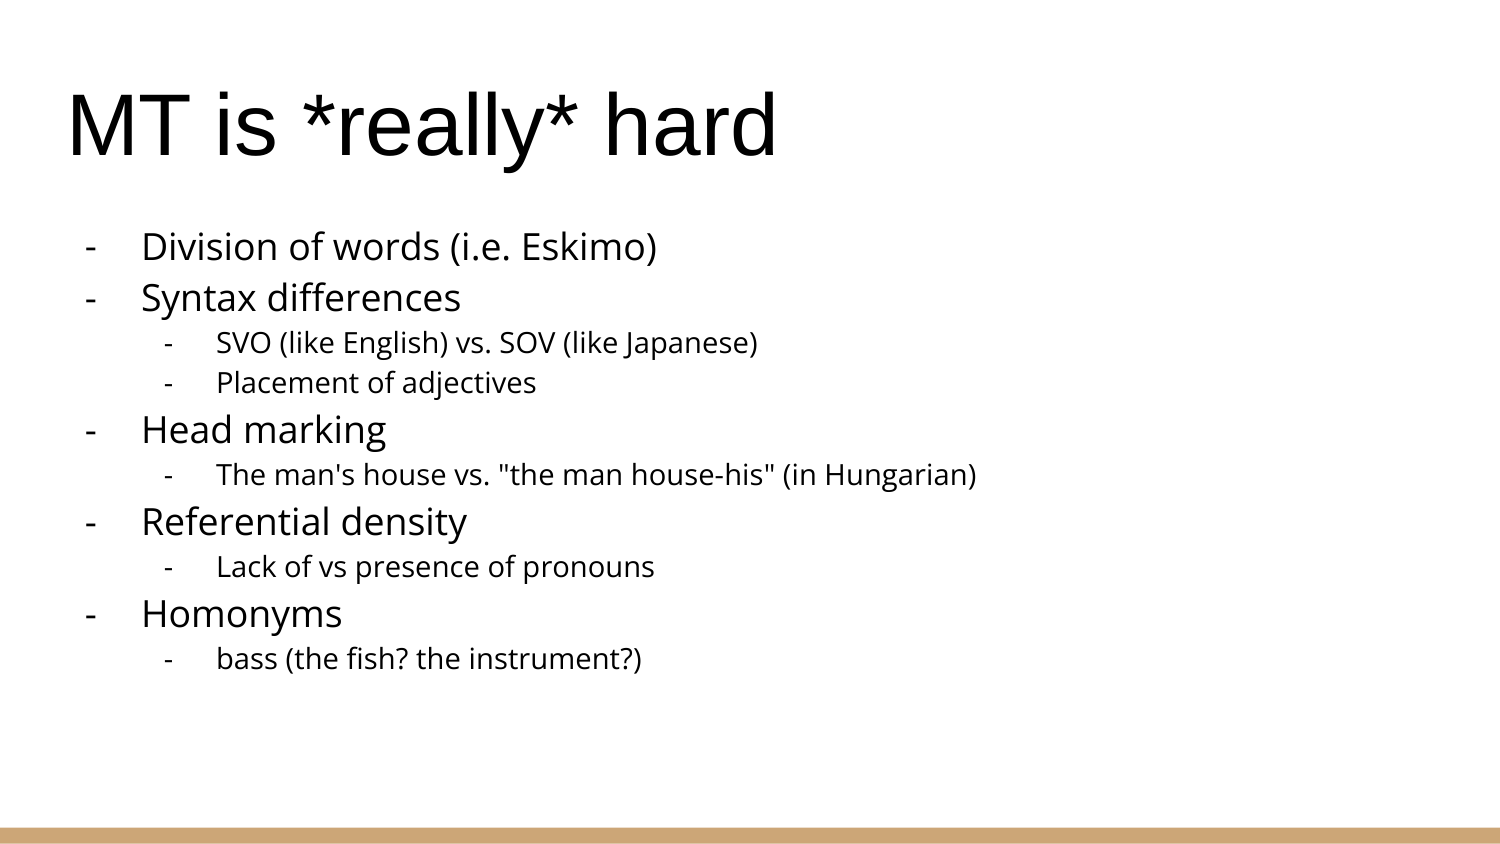

# MT is *really* hard
Division of words (i.e. Eskimo)
Syntax differences
SVO (like English) vs. SOV (like Japanese)
Placement of adjectives
Head marking
The man's house vs. "the man house-his" (in Hungarian)
Referential density
Lack of vs presence of pronouns
Homonyms
bass (the fish? the instrument?)